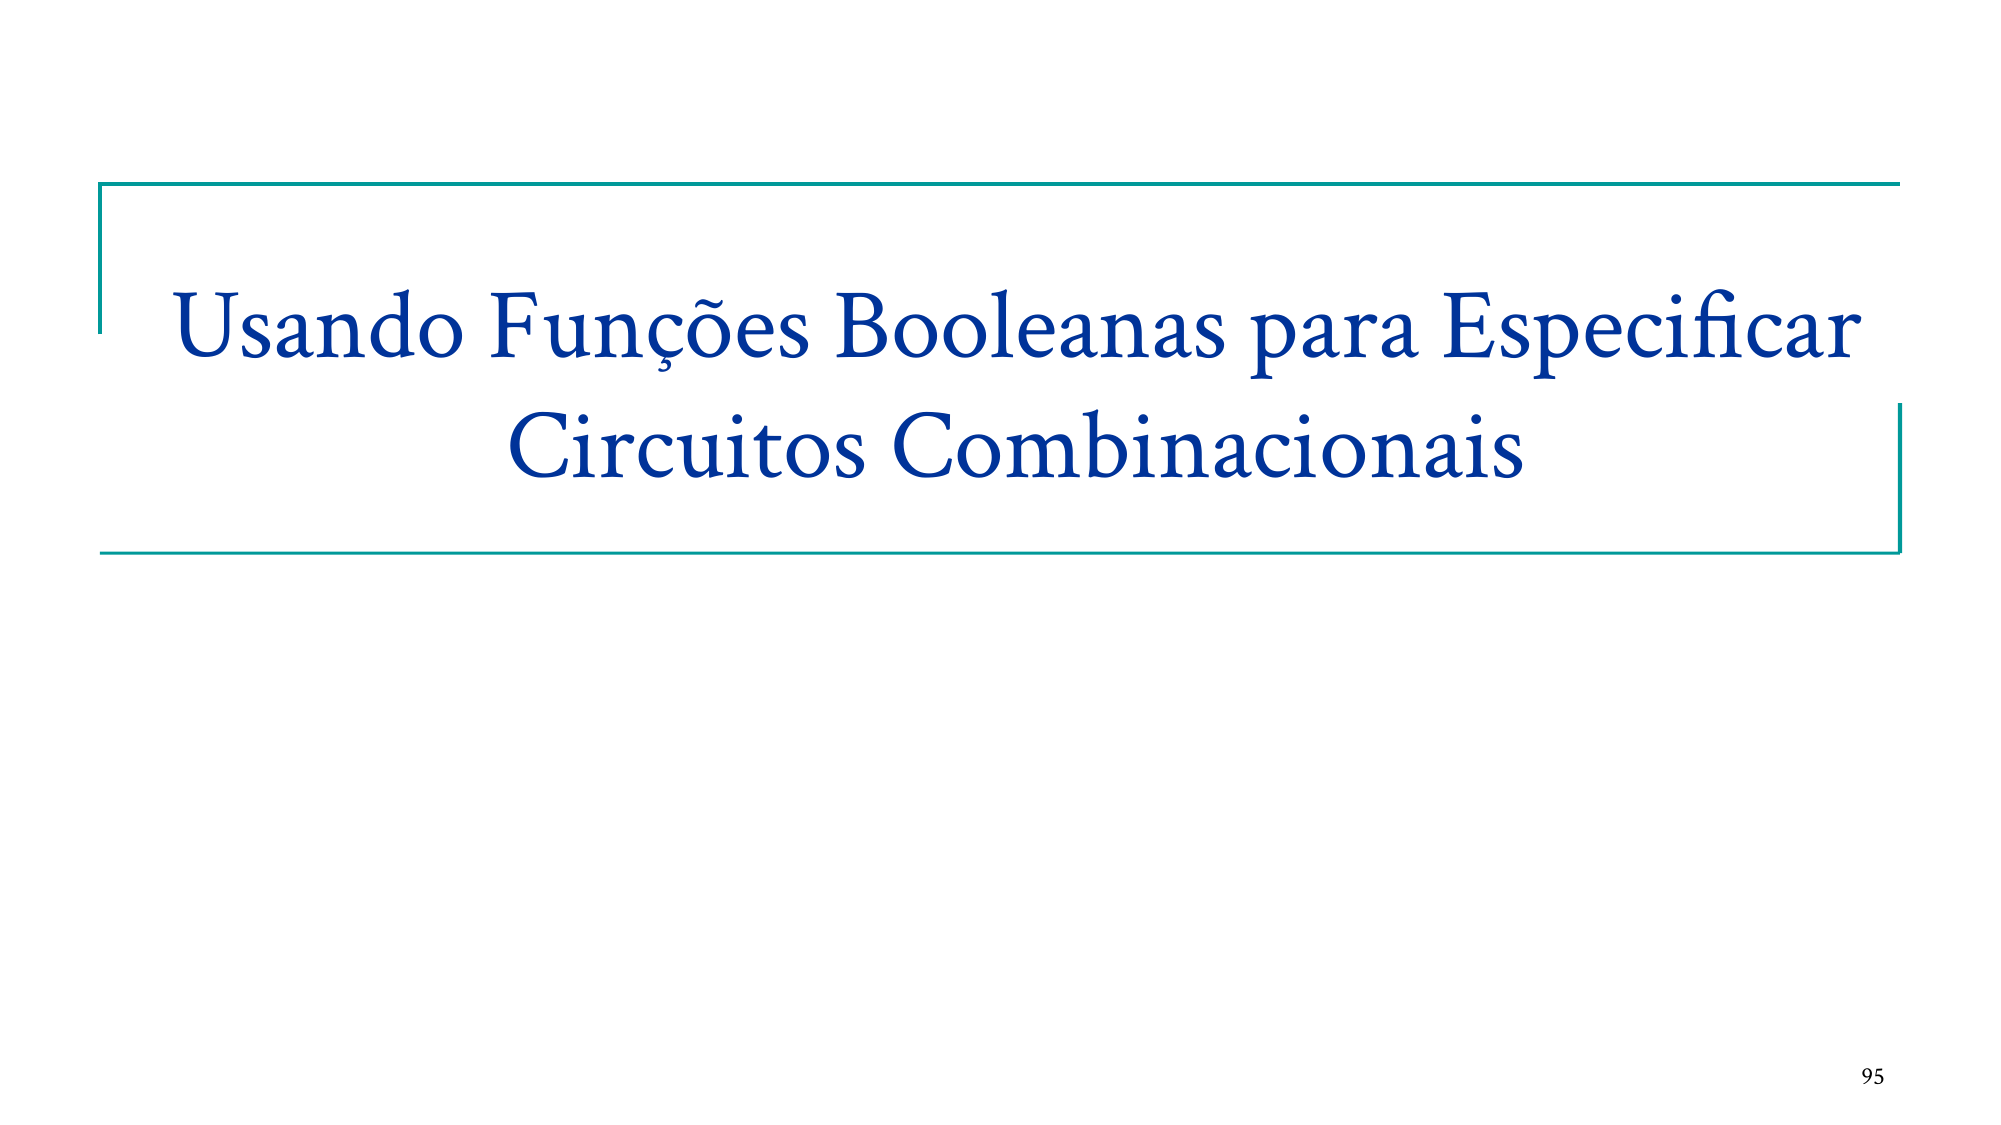

# Usando Funções Booleanas para Especificar Circuitos Combinacionais

95